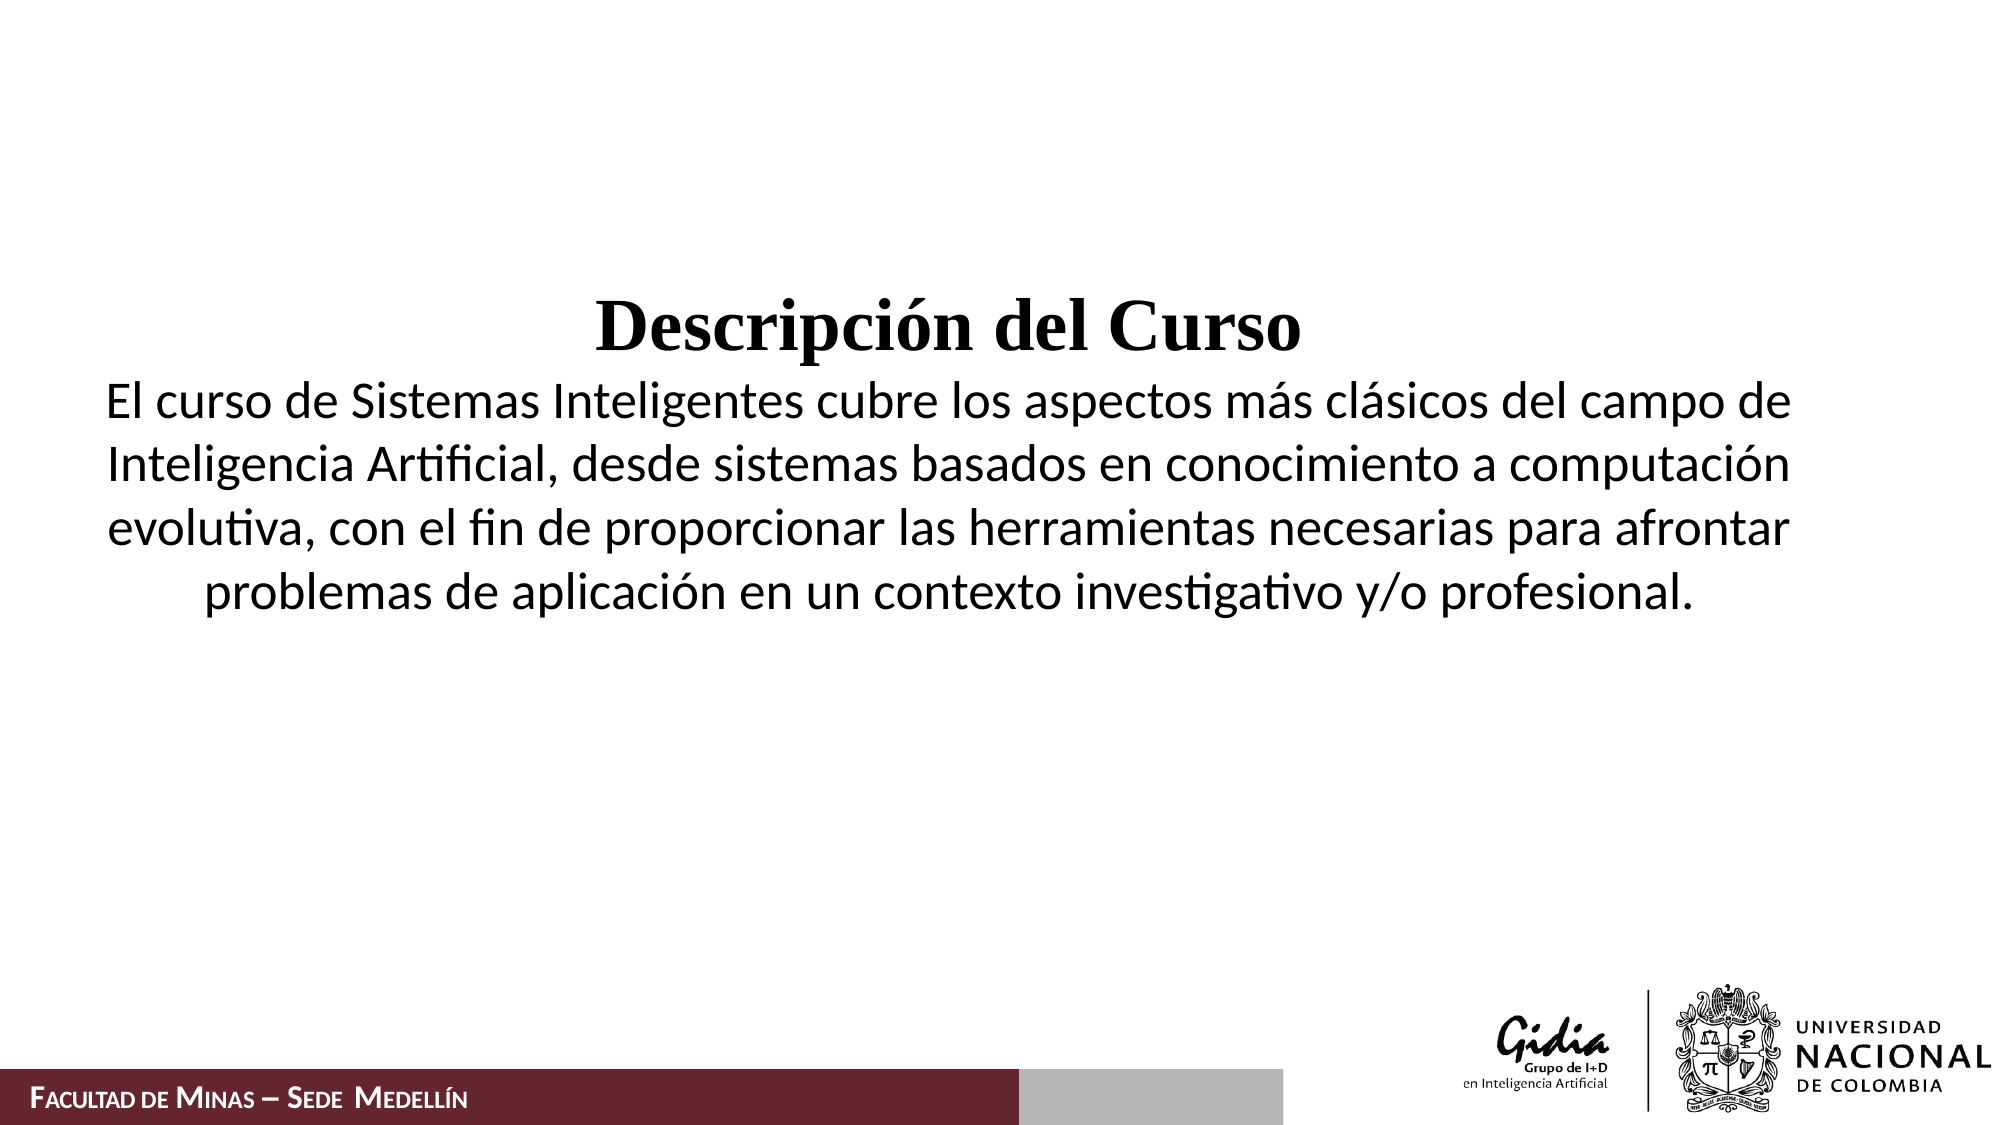

# Descripción del Curso El curso de Sistemas Inteligentes cubre los aspectos más clásicos del campo de Inteligencia Artificial, desde sistemas basados en conocimiento a computación evolutiva, con el fin de proporcionar las herramientas necesarias para afrontar problemas de aplicación en un contexto investigativo y/o profesional.